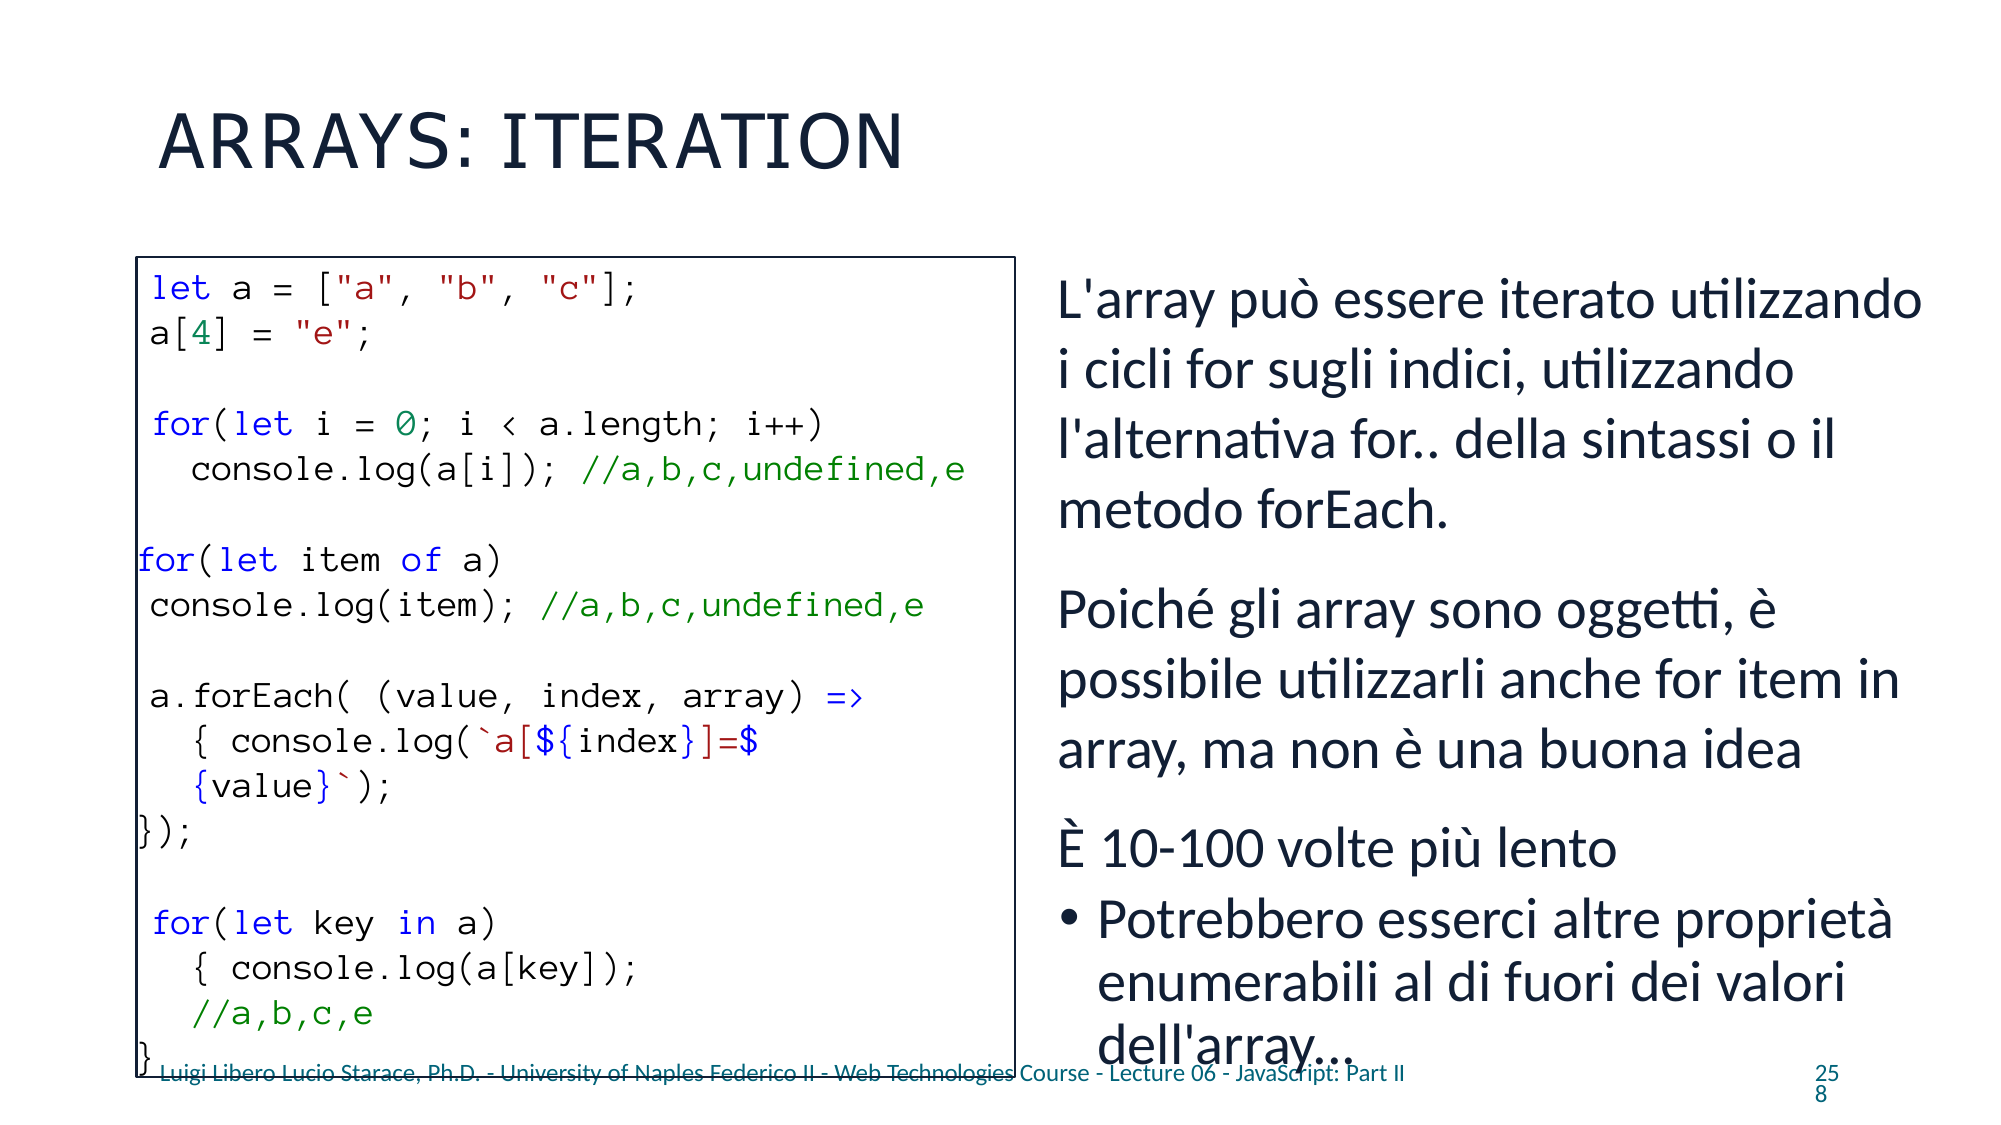

# ARRAYS: ITERATION
L'array può essere iterato utilizzando i cicli for sugli indici, utilizzando l'alternativa for.. della sintassi o il metodo forEach.
Poiché gli array sono oggetti, è possibile utilizzarli anche for item in array, ma non è una buona idea
È 10-100 volte più lento
Potrebbero esserci altre proprietà enumerabili al di fuori dei valori dell'array...
let a = ["a", "b", "c"];
a[4] = "e";

for(let i = 0; i < a.length; i++) console.log(a[i]); //a,b,c,undefined,e

for(let item of a)
console.log(item); //a,b,c,undefined,e

a.forEach( (value, index, array) => { console.log(`a[${index}]=${value}`);
});

for(let key in a){ console.log(a[key]); //a,b,c,e
}
Luigi Libero Lucio Starace, Ph.D. - University of Naples Federico II - Web Technologies Course - Lecture 06 - JavaScript: Part II
258